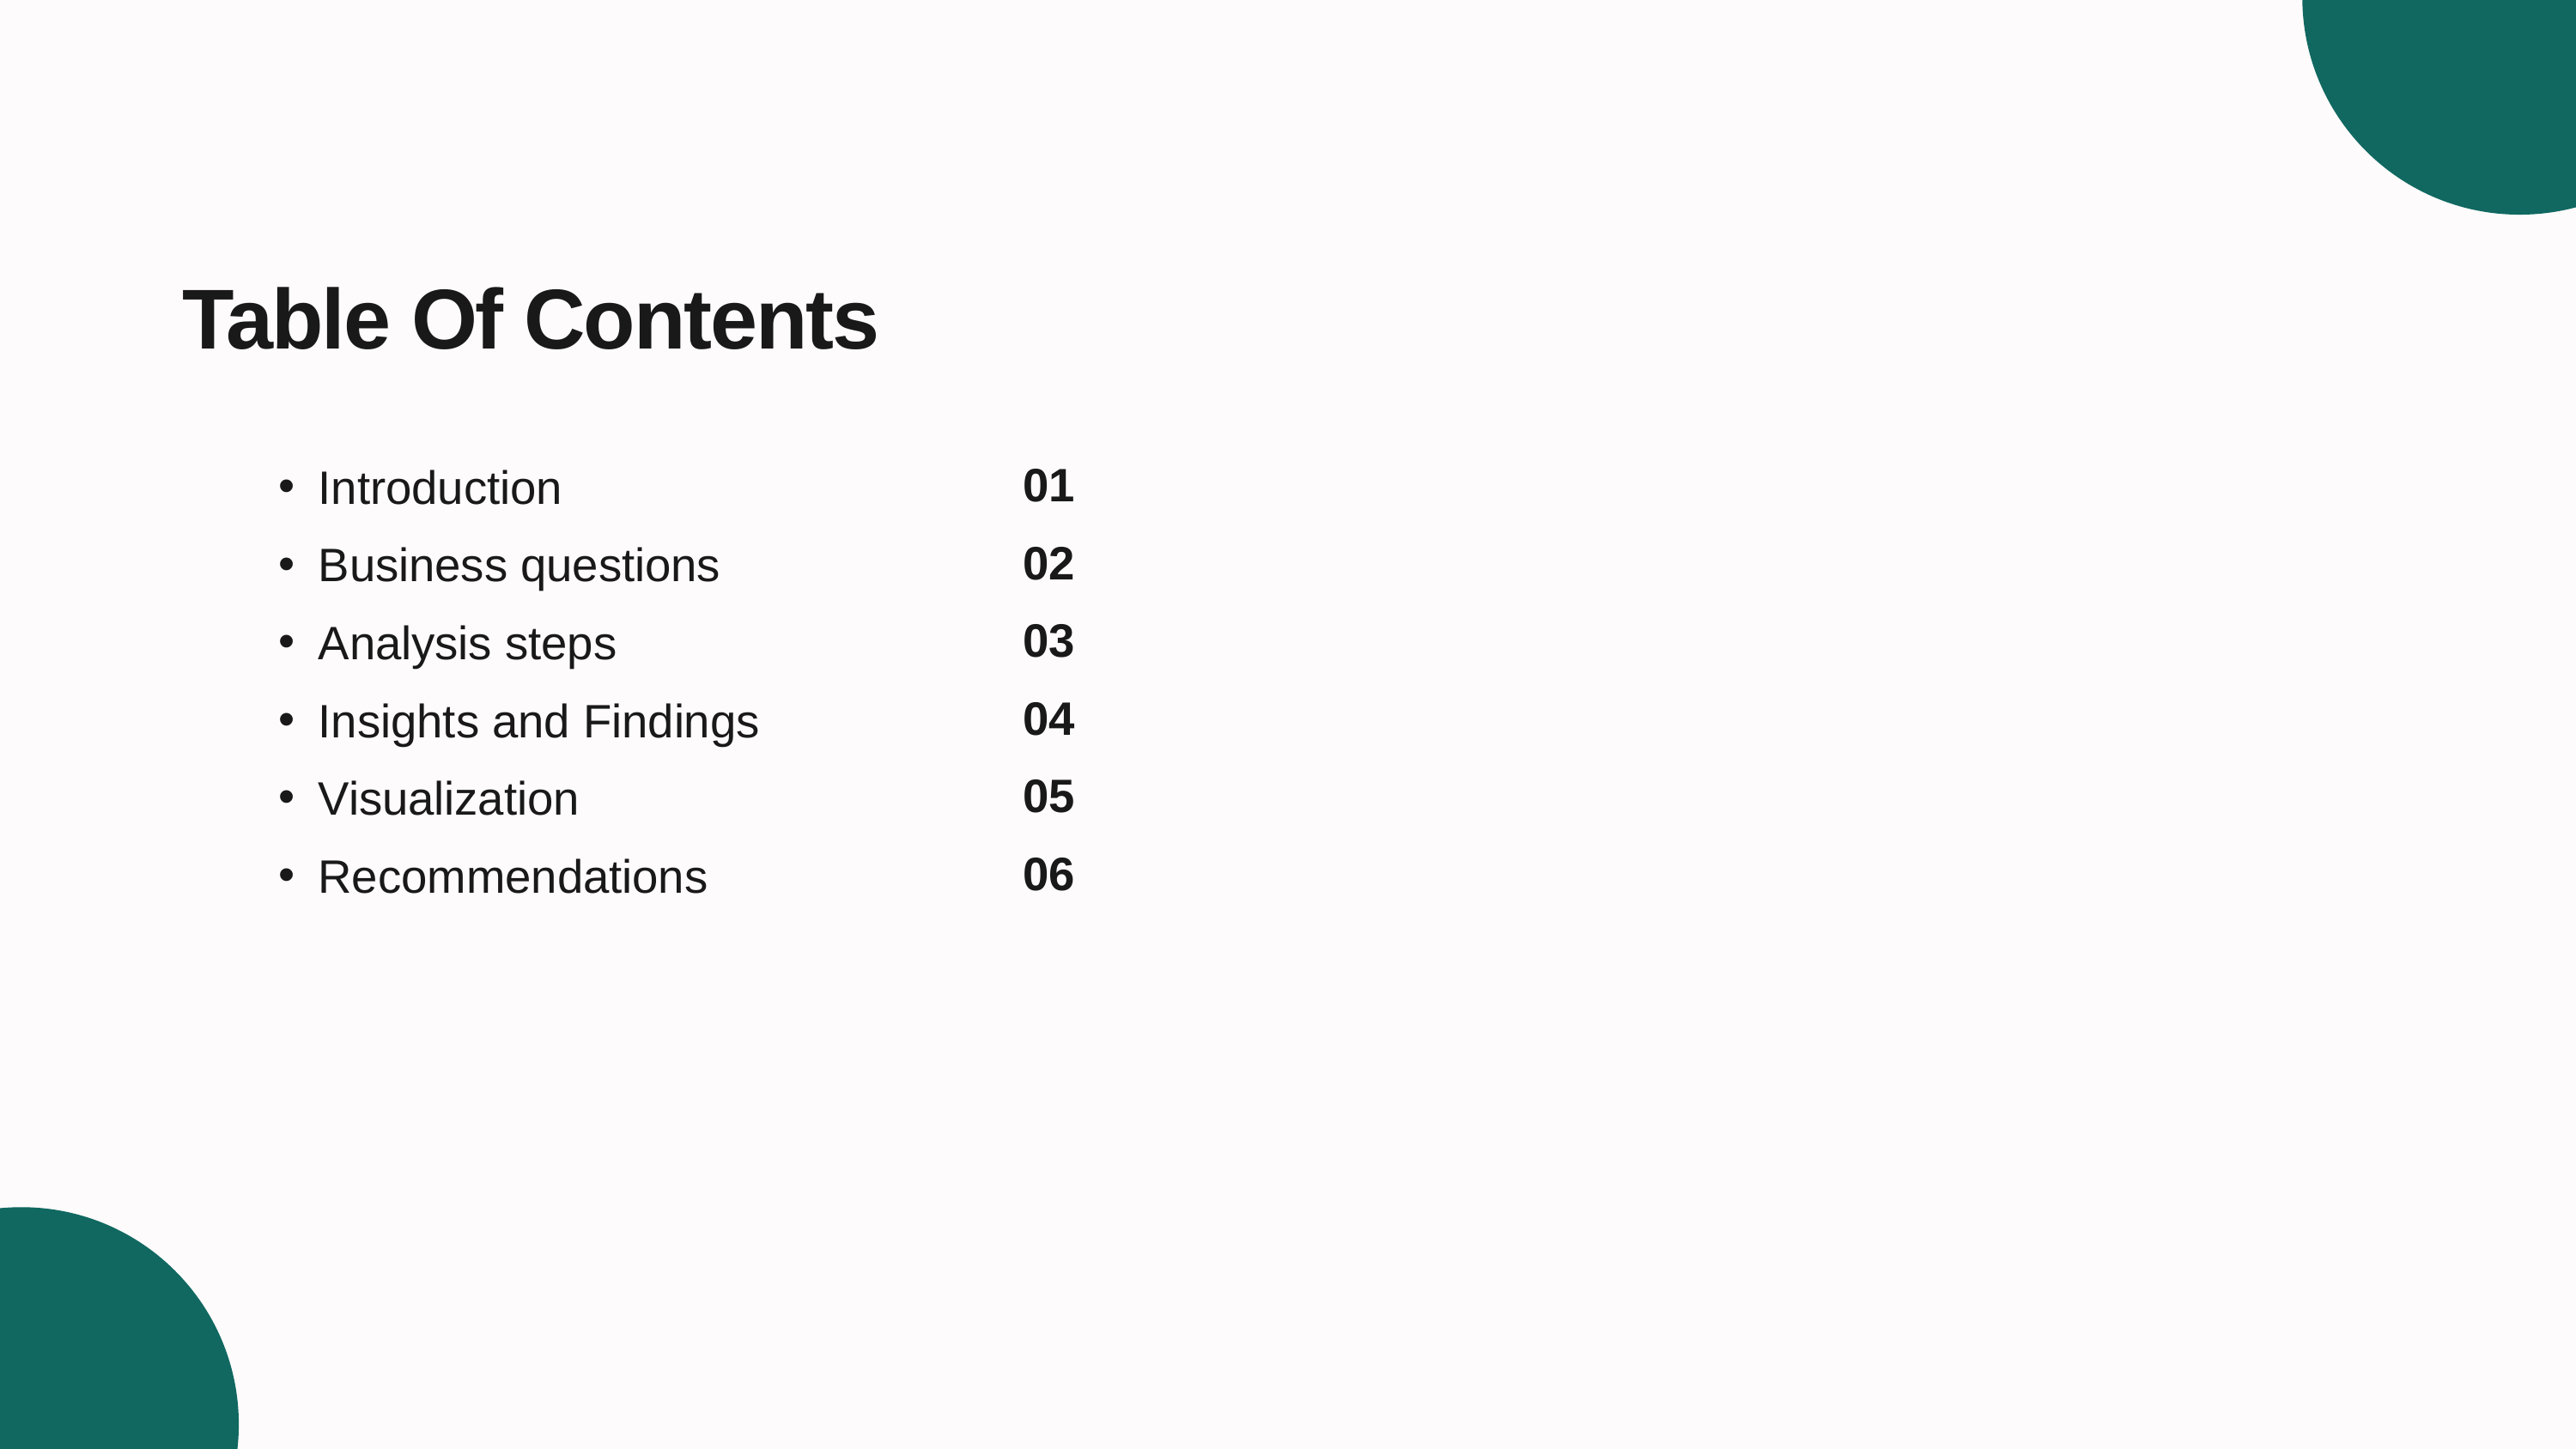

Table Of Contents
01
02
03
04
05
06
Introduction
Business questions
Analysis steps
Insights and Findings
Visualization
Recommendations